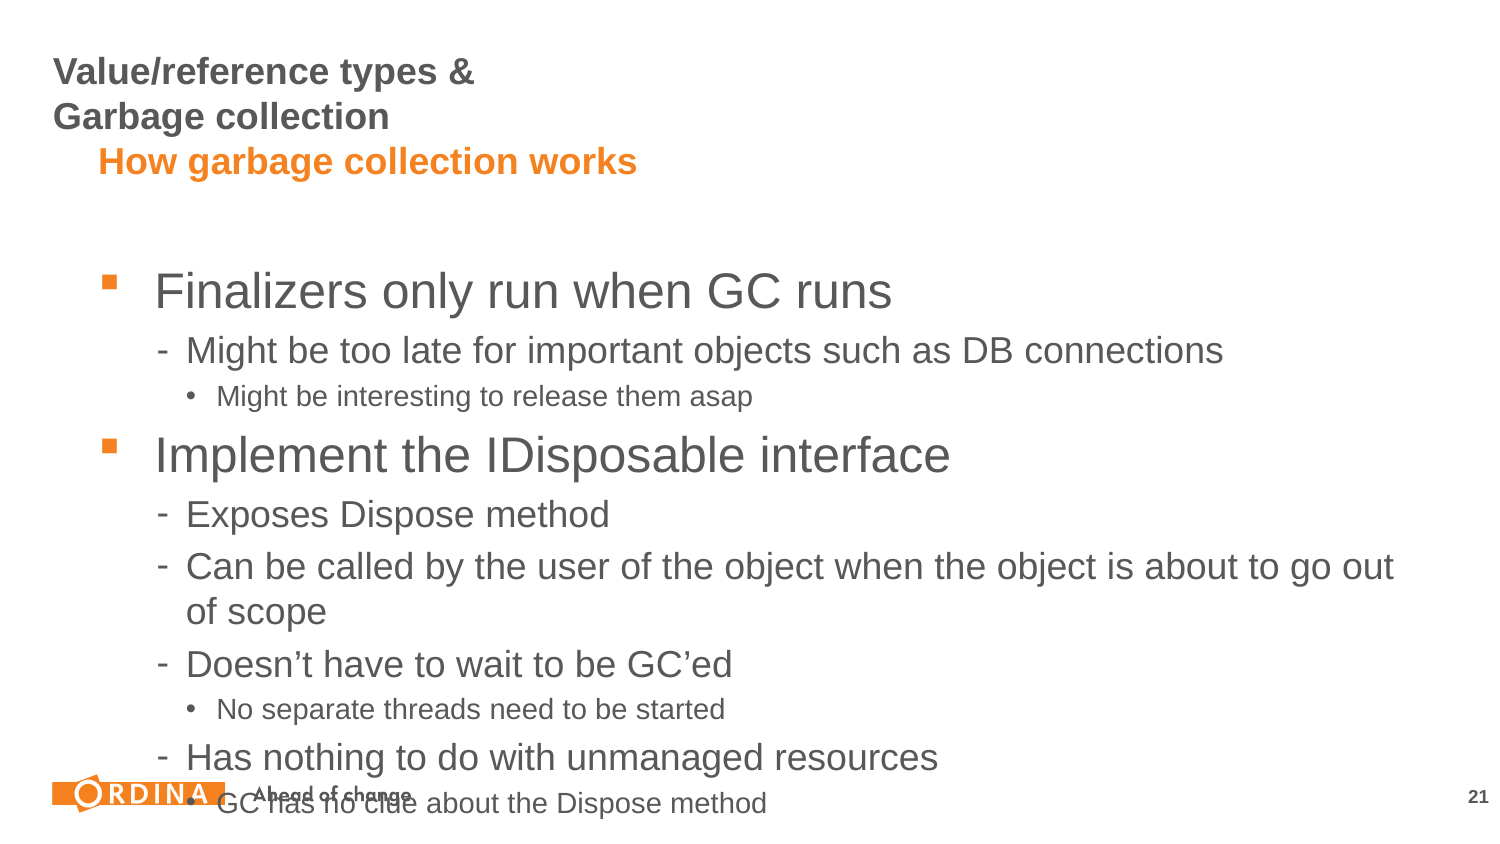

# Value/reference types & Garbage collection
How garbage collection works
Finalizers only run when GC runs
Might be too late for important objects such as DB connections
Might be interesting to release them asap
Implement the IDisposable interface
Exposes Dispose method
Can be called by the user of the object when the object is about to go out of scope
Doesn’t have to wait to be GC’ed
No separate threads need to be started
Has nothing to do with unmanaged resources
GC has no clue about the Dispose method